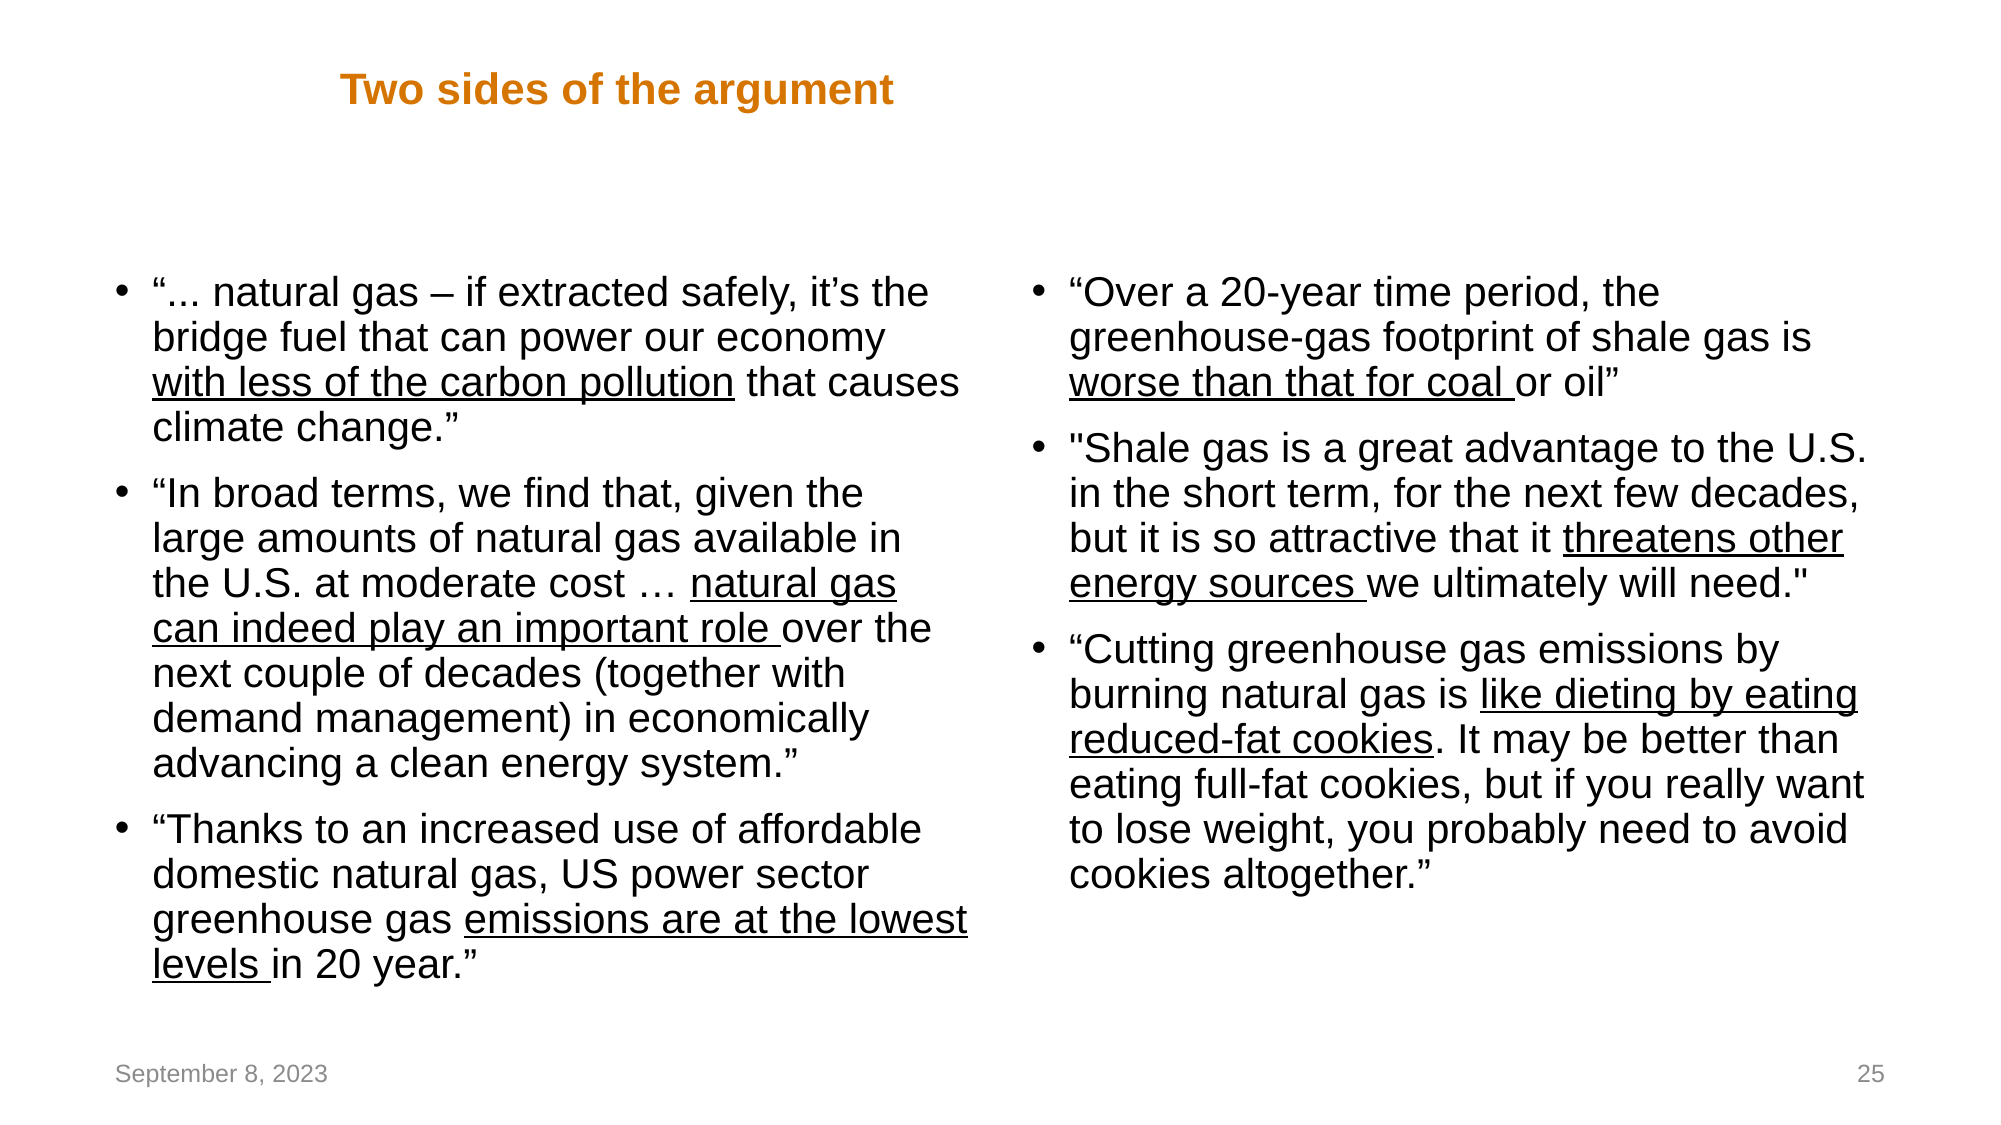

# Two sides of the argument
“... natural gas – if extracted safely, it’s the bridge fuel that can power our economy with less of the carbon pollution that causes climate change.”
“In broad terms, we find that, given the large amounts of natural gas available in the U.S. at moderate cost … natural gas can indeed play an important role over the next couple of decades (together with demand management) in economically advancing a clean energy system.”
“Thanks to an increased use of affordable domestic natural gas, US power sector greenhouse gas emissions are at the lowest levels in 20 year.”
“Over a 20-year time period, the greenhouse-gas footprint of shale gas is worse than that for coal or oil”
"Shale gas is a great advantage to the U.S. in the short term, for the next few decades, but it is so attractive that it threatens other energy sources we ultimately will need."
“Cutting greenhouse gas emissions by burning natural gas is like dieting by eating reduced-fat cookies. It may be better than eating full-fat cookies, but if you really want to lose weight, you probably need to avoid cookies altogether.”

September 8, 2023
25